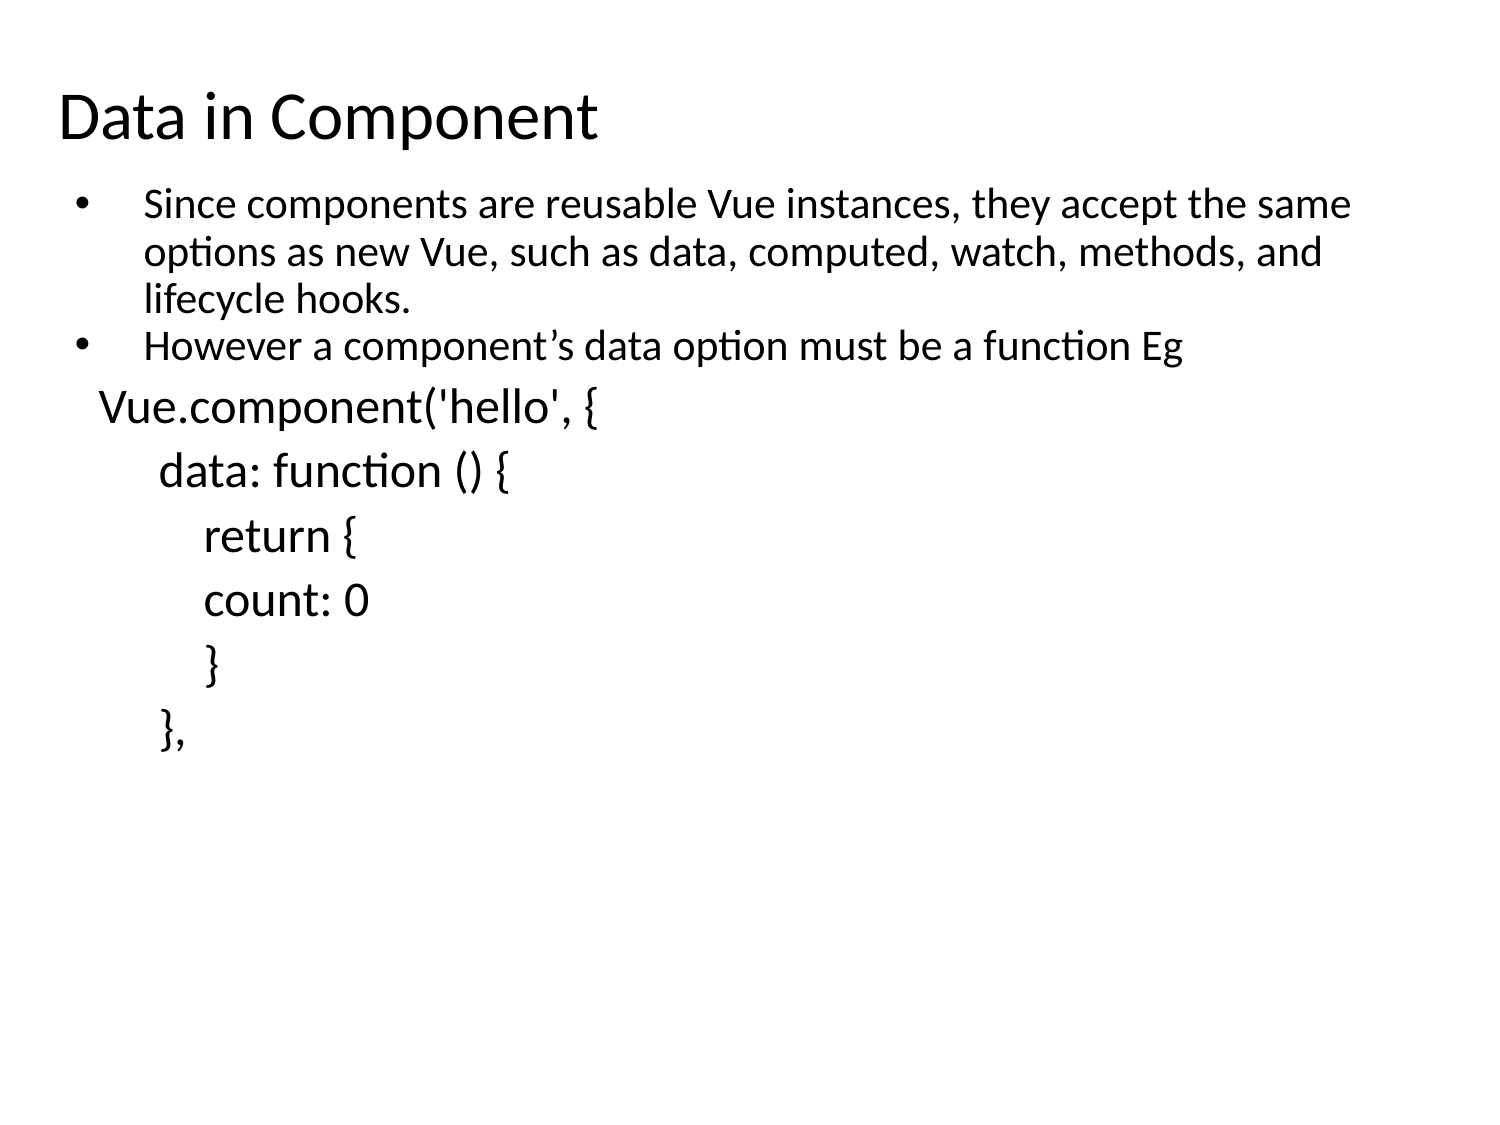

# Data in Component
Since components are reusable Vue instances, they accept the same options as new Vue, such as data, computed, watch, methods, and lifecycle hooks.
However a component’s data option must be a function Eg
   Vue.component('hello', {
        data: function () {
            return {
            count: 0
            }
        },